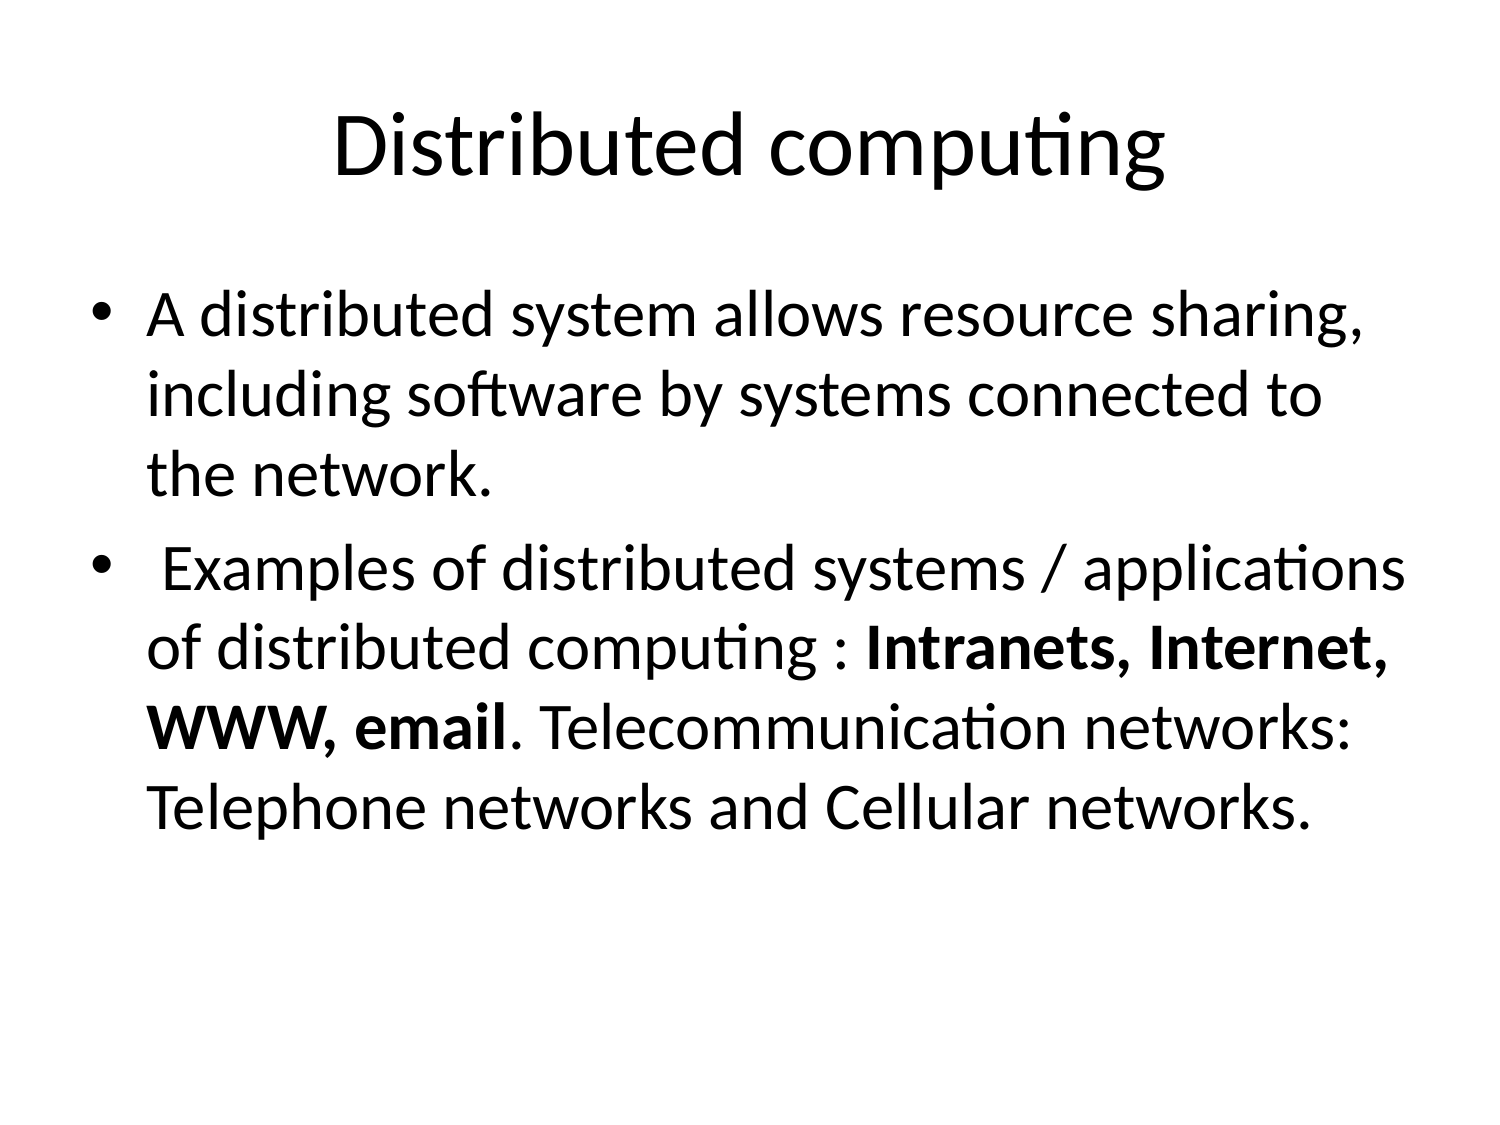

# Distributed computing
A distributed system allows resource sharing, including software by systems connected to the network.
 Examples of distributed systems / applications of distributed computing : Intranets, Internet, WWW, email. Telecommunication networks: Telephone networks and Cellular networks.